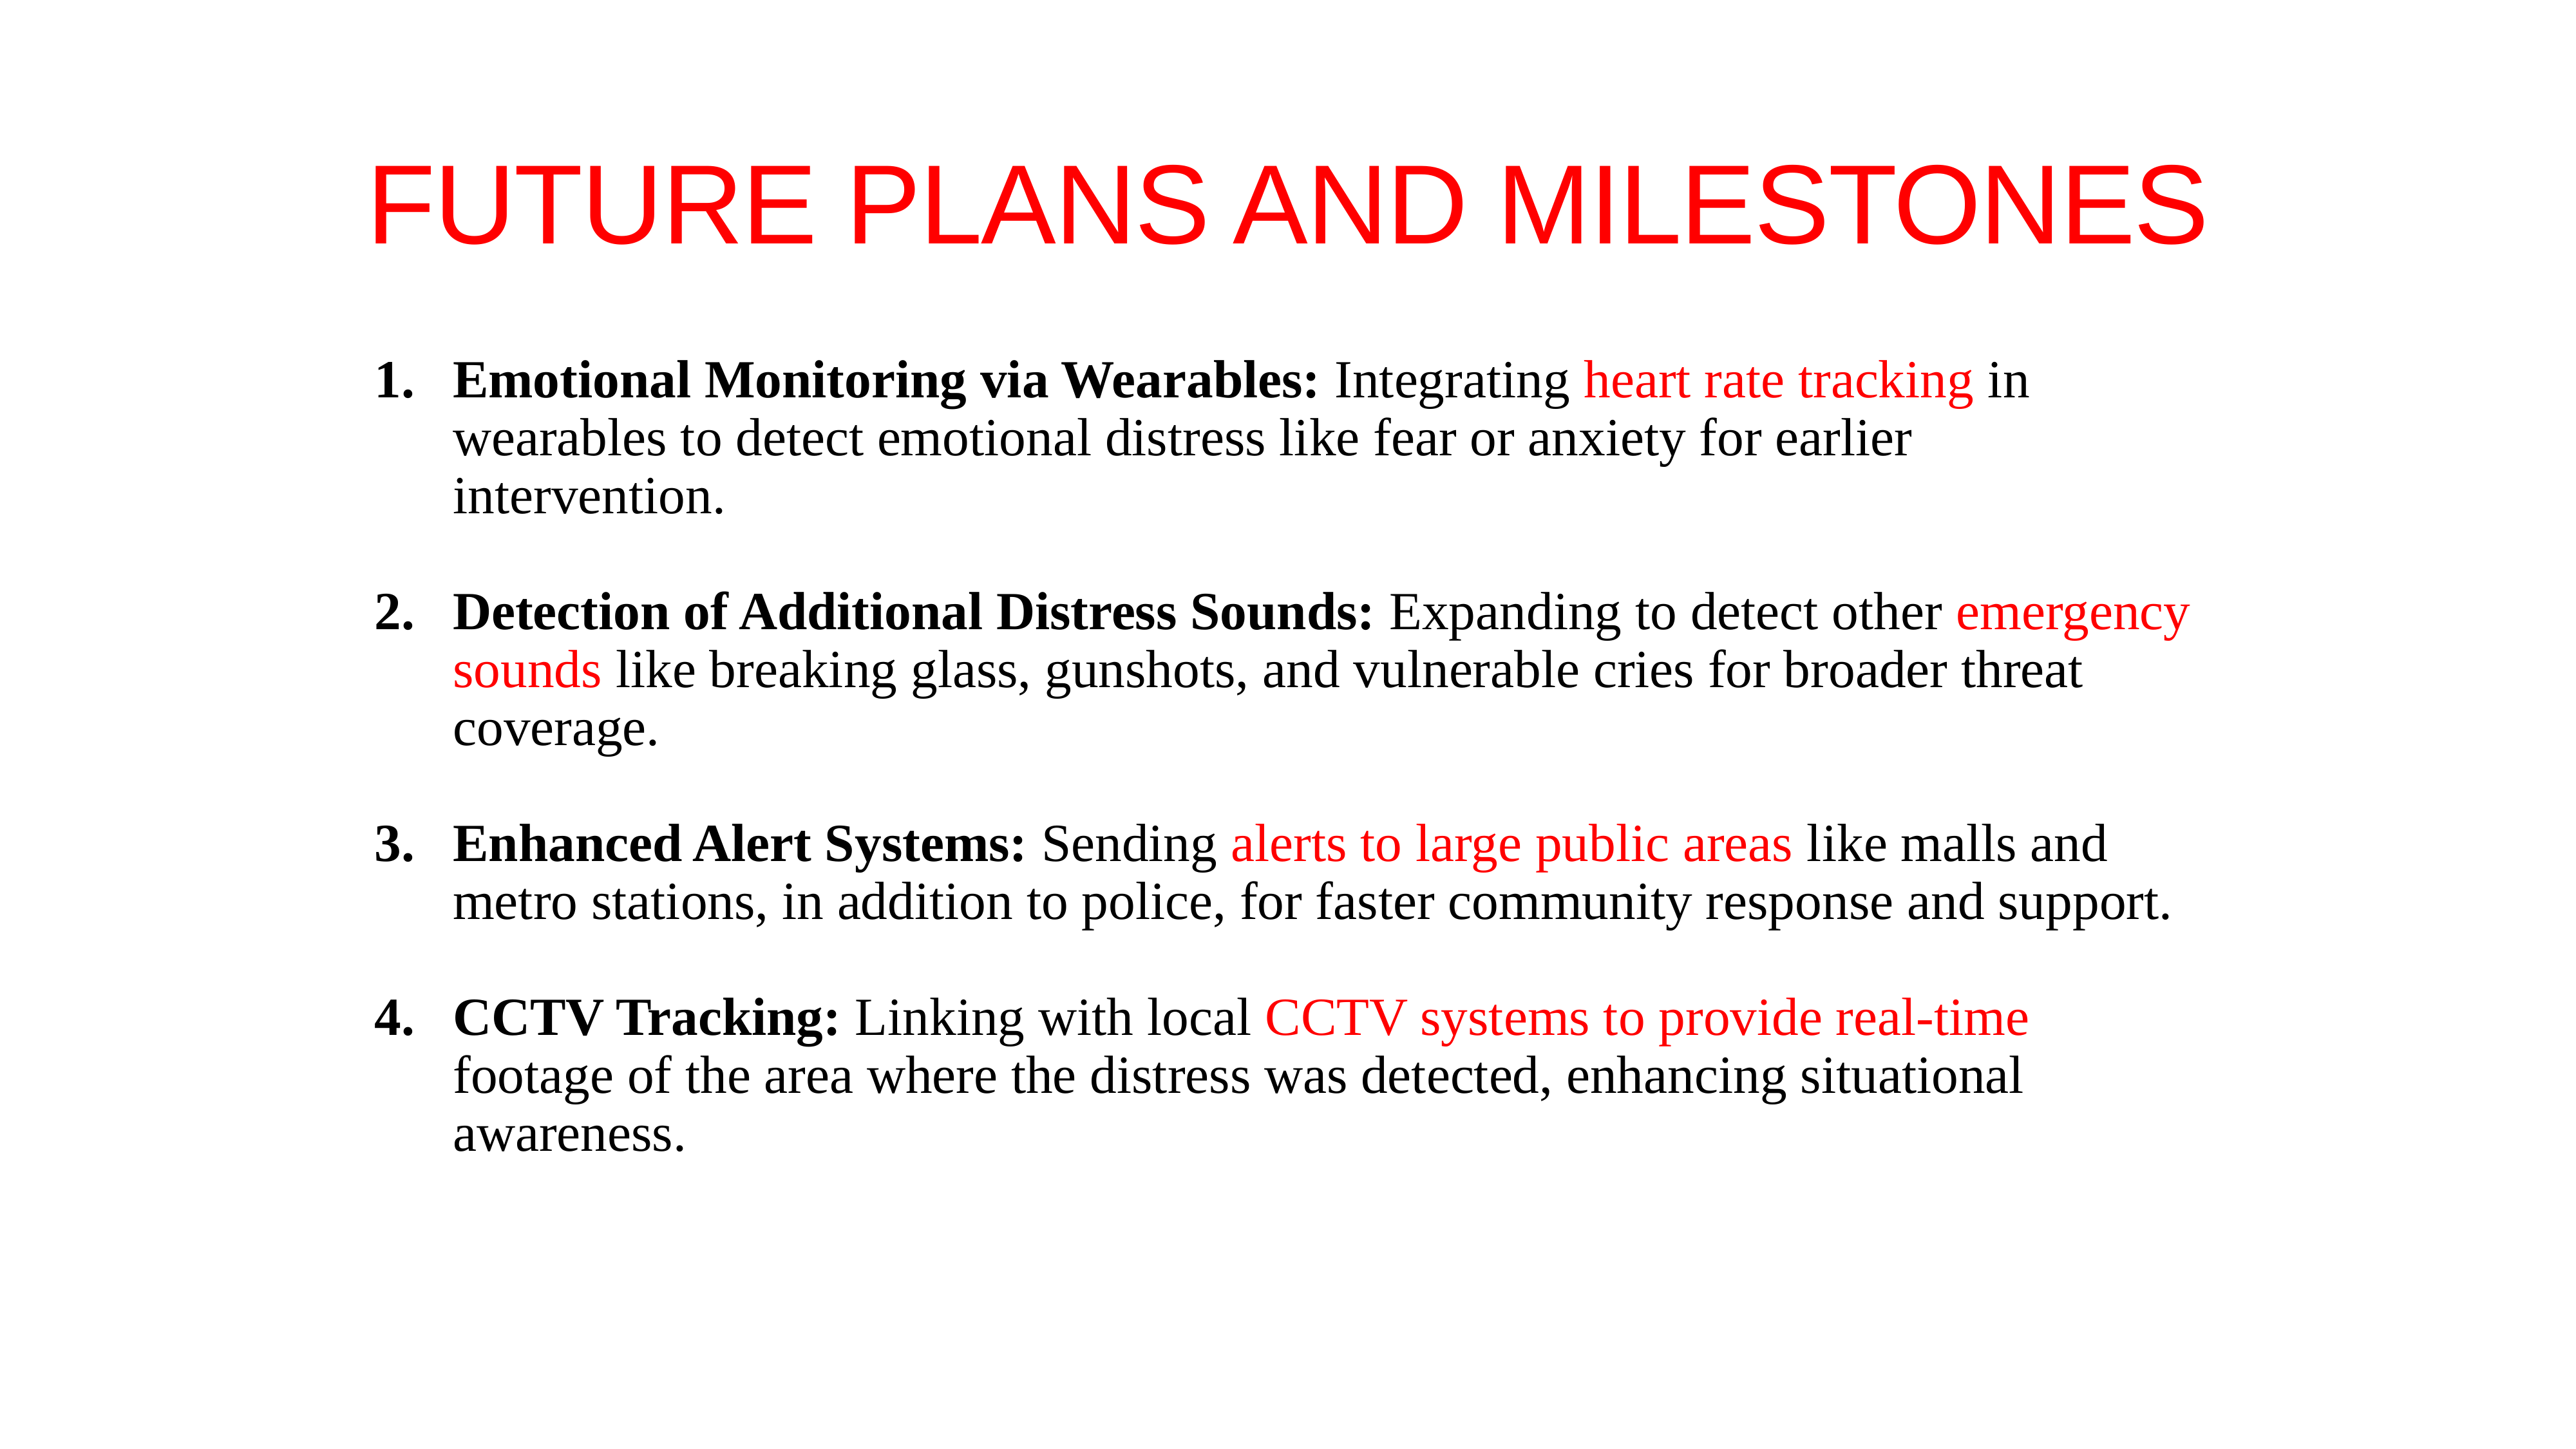

# FUTURE PLANS AND MILESTONES
Emotional Monitoring via Wearables: Integrating heart rate tracking in wearables to detect emotional distress like fear or anxiety for earlier intervention.​

Detection of Additional Distress Sounds: Expanding to detect other emergency sounds like breaking glass, gunshots, and vulnerable cries for broader threat coverage.​

Enhanced Alert Systems: Sending alerts to large public areas like malls and metro stations, in addition to police, for faster community response and support.​

CCTV Tracking: Linking with local CCTV systems to provide real-time footage of the area where the distress was detected, enhancing situational awareness.​